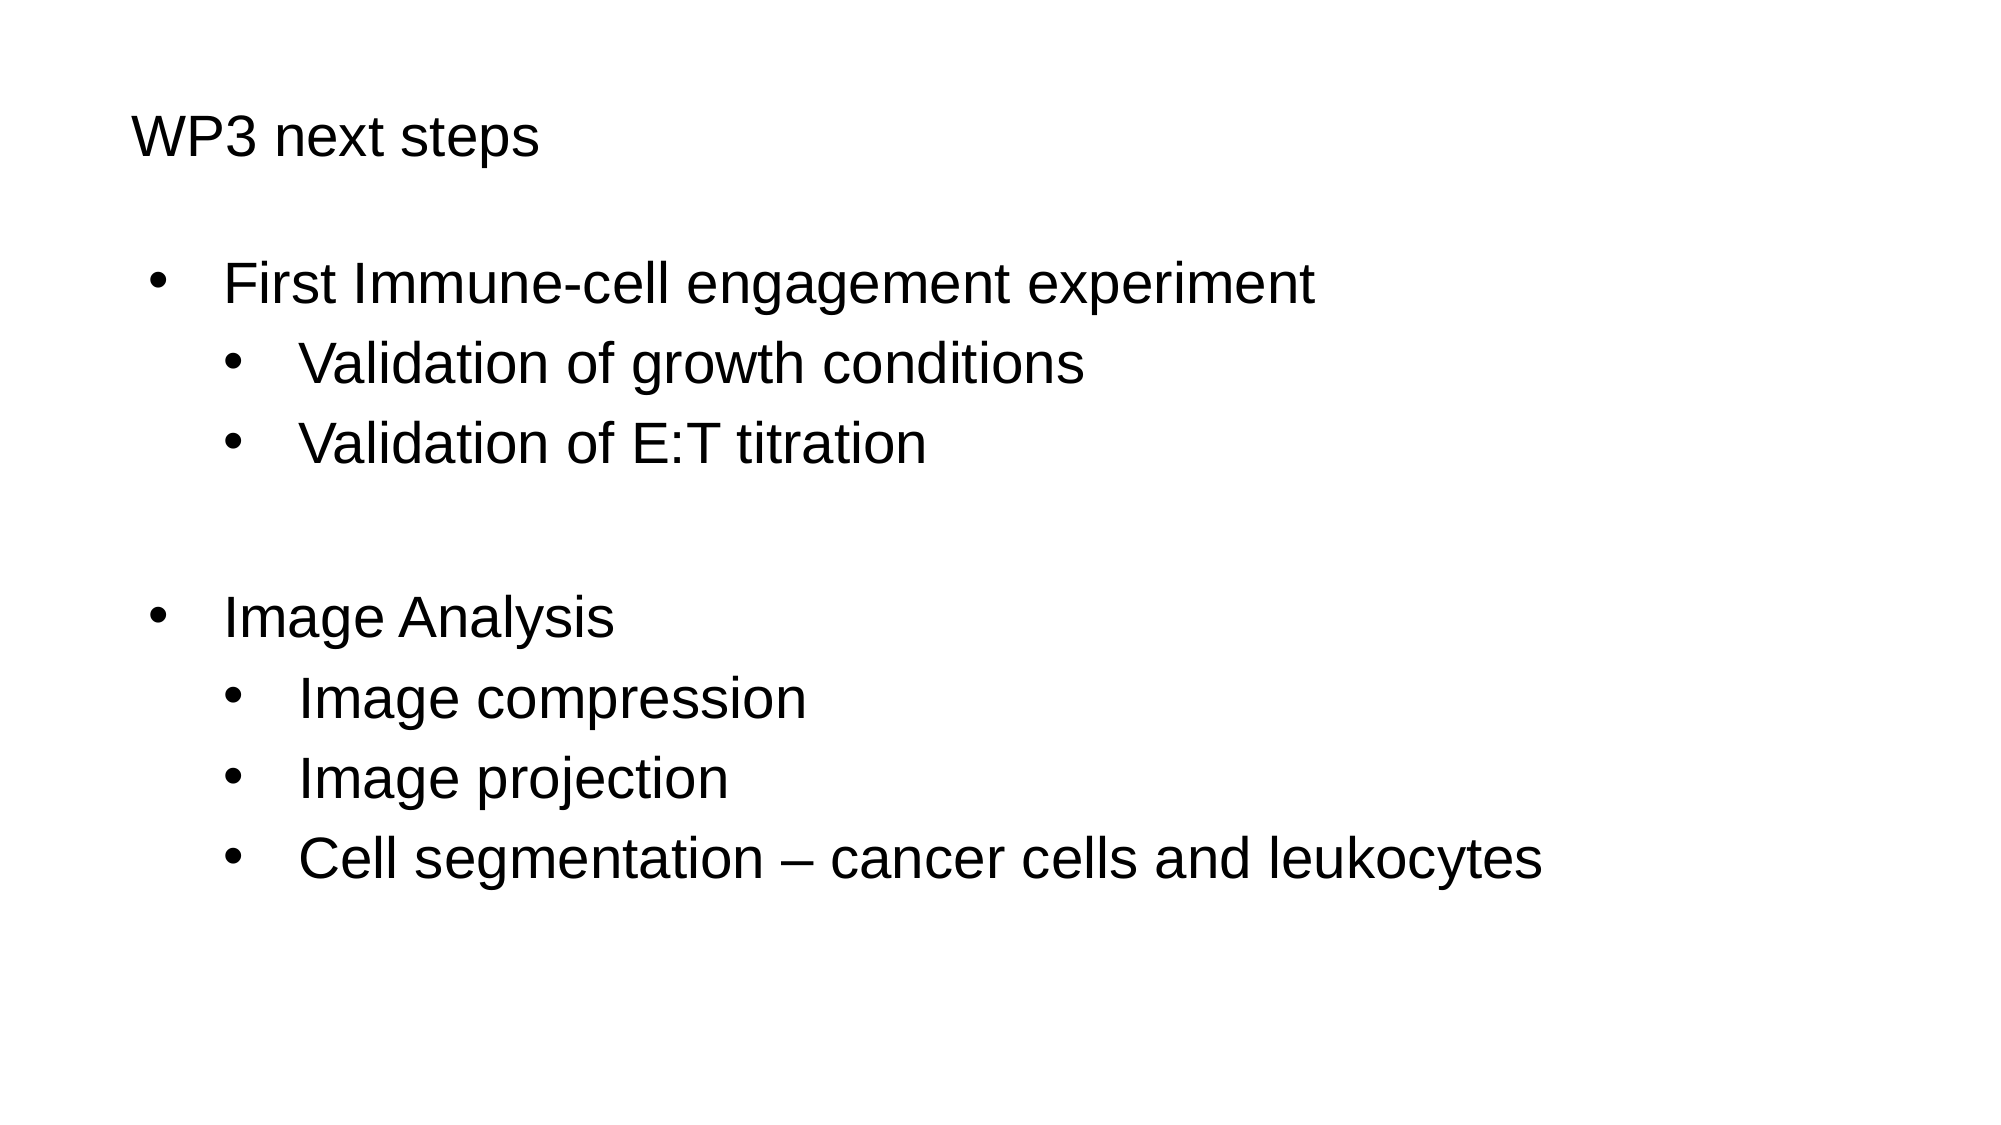

# WP3 next steps
First Immune-cell engagement experiment
Validation of growth conditions
Validation of E:T titration

Image Analysis
Image compression
Image projection
Cell segmentation – cancer cells and leukocytes